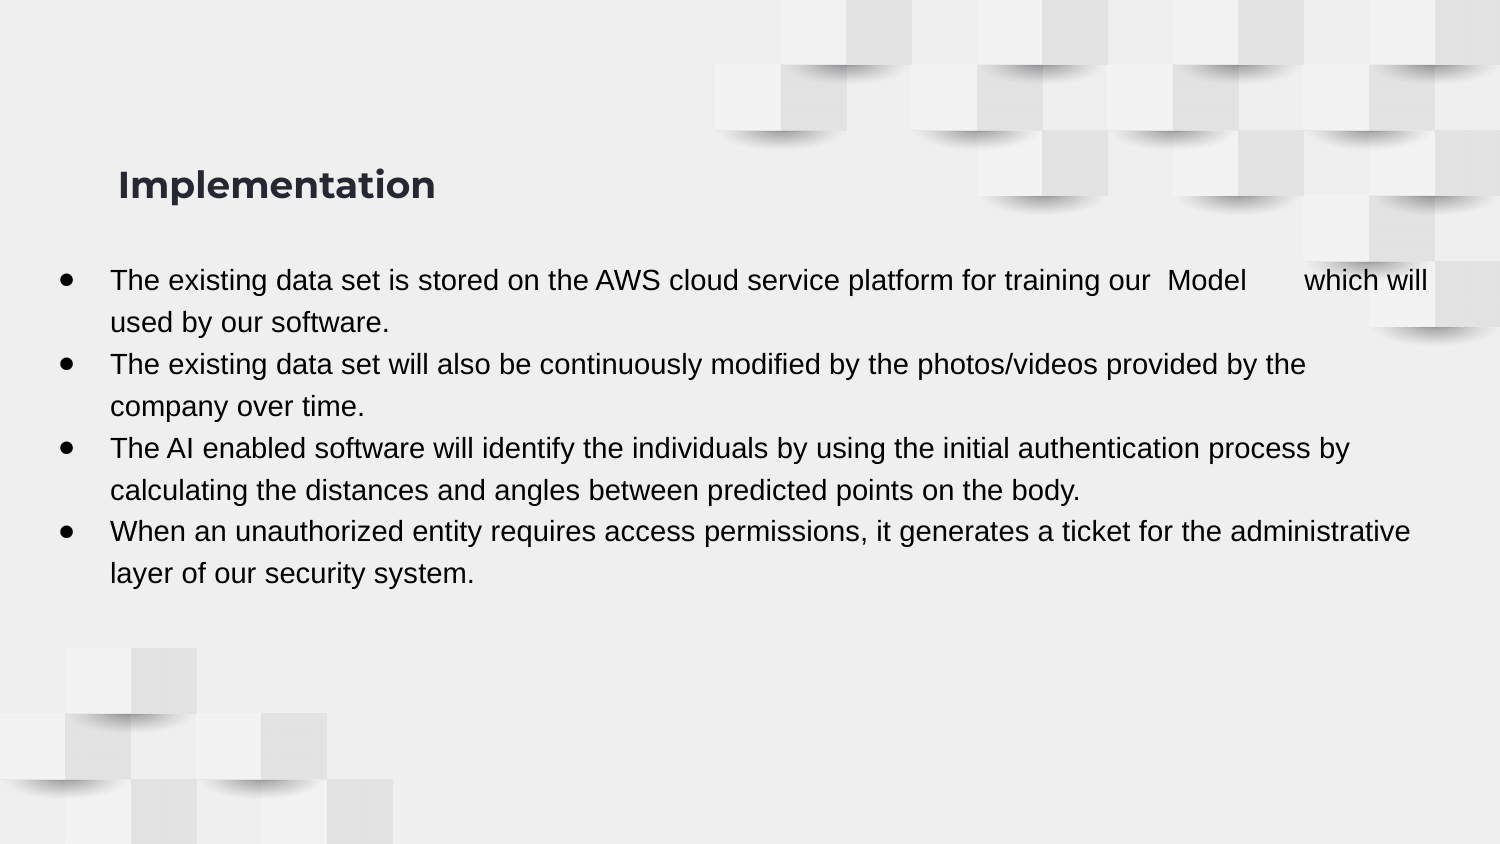

# Implementation
The existing data set is stored on the AWS cloud service platform for training our  Model       which will used by our software.
The existing data set will also be continuously modified by the photos/videos provided by the company over time.
The AI enabled software will identify the individuals by using the initial authentication process by calculating the distances and angles between predicted points on the body.
When an unauthorized entity requires access permissions, it generates a ticket for the administrative layer of our security system.